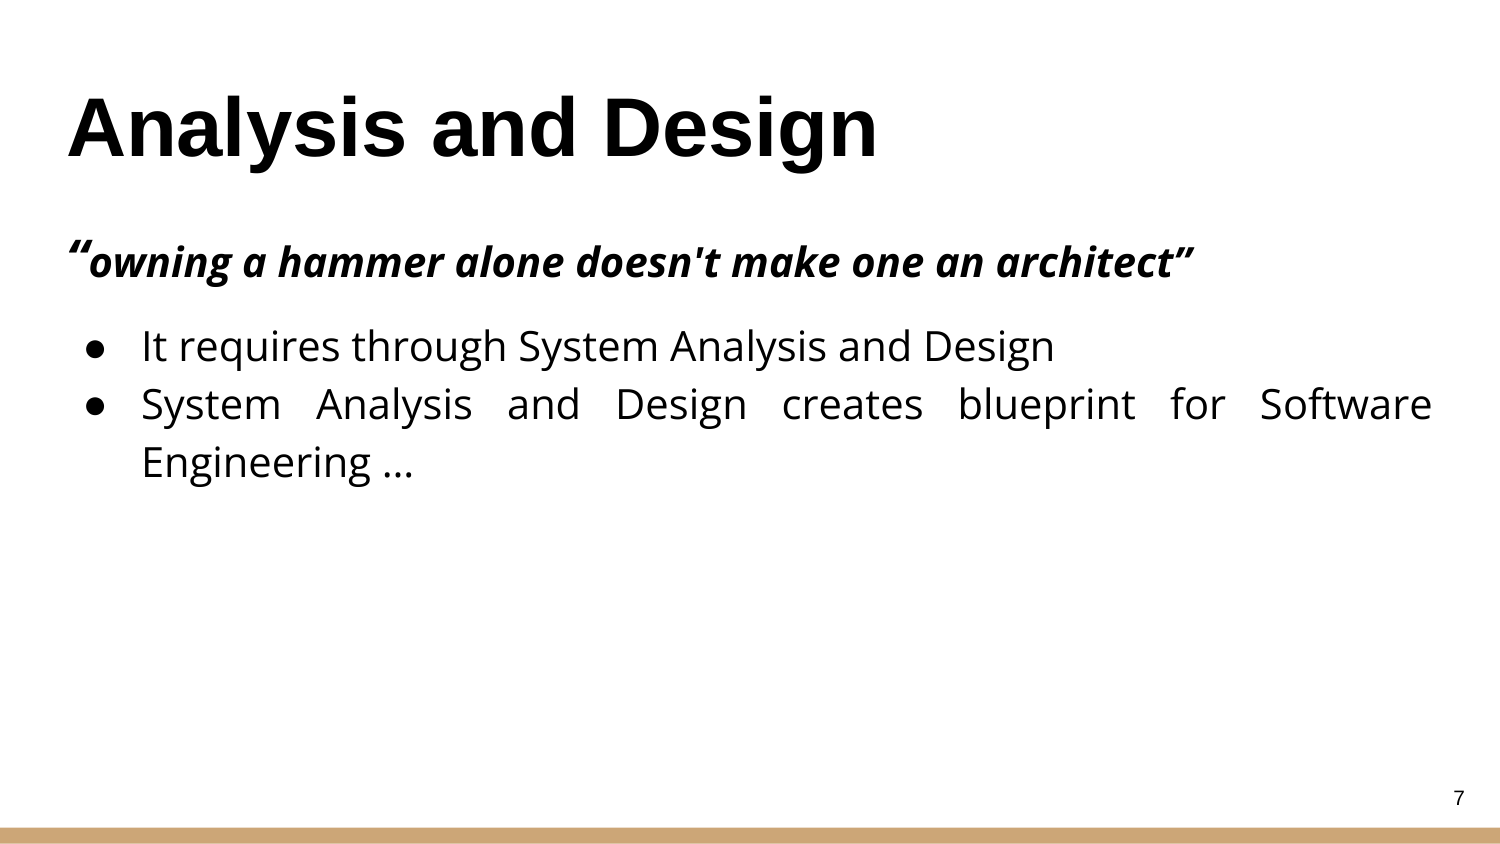

# Analysis and Design
“owning a hammer alone doesn't make one an architect”
It requires through System Analysis and Design
System Analysis and Design creates blueprint for Software Engineering …
7